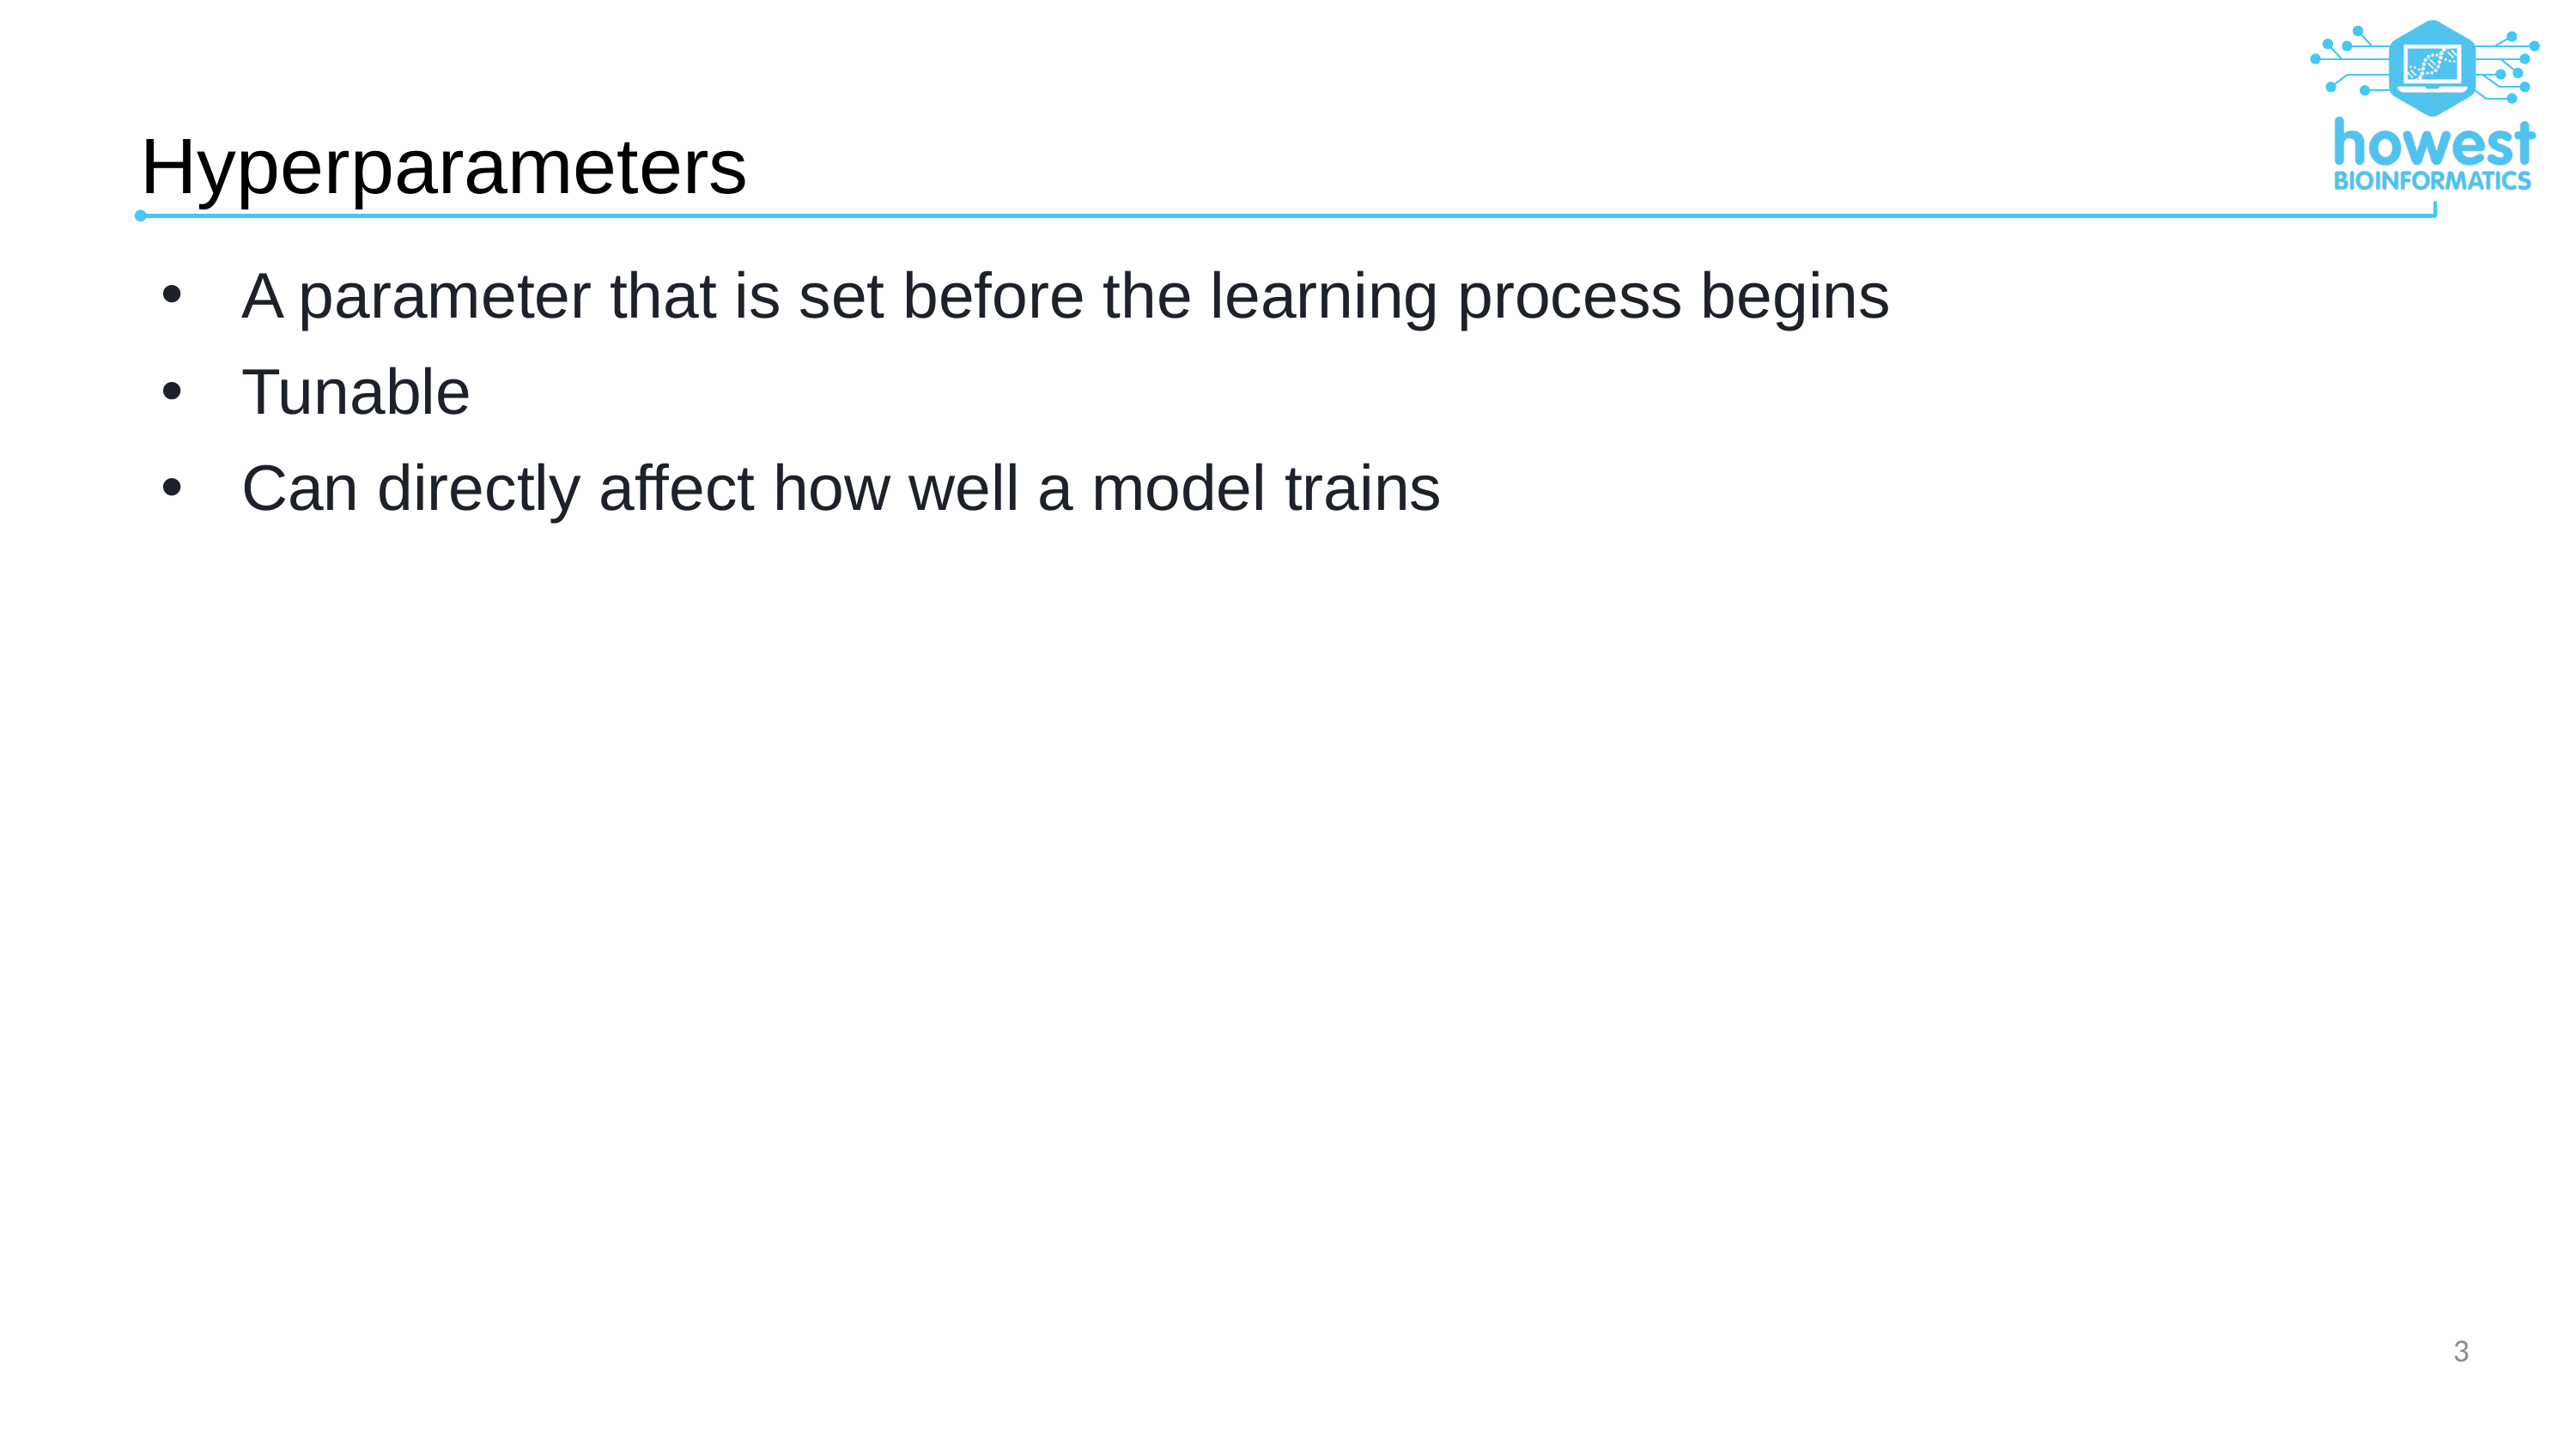

# Hyperparameters
A parameter that is set before the learning process begins
Tunable
Can directly affect how well a model trains
3